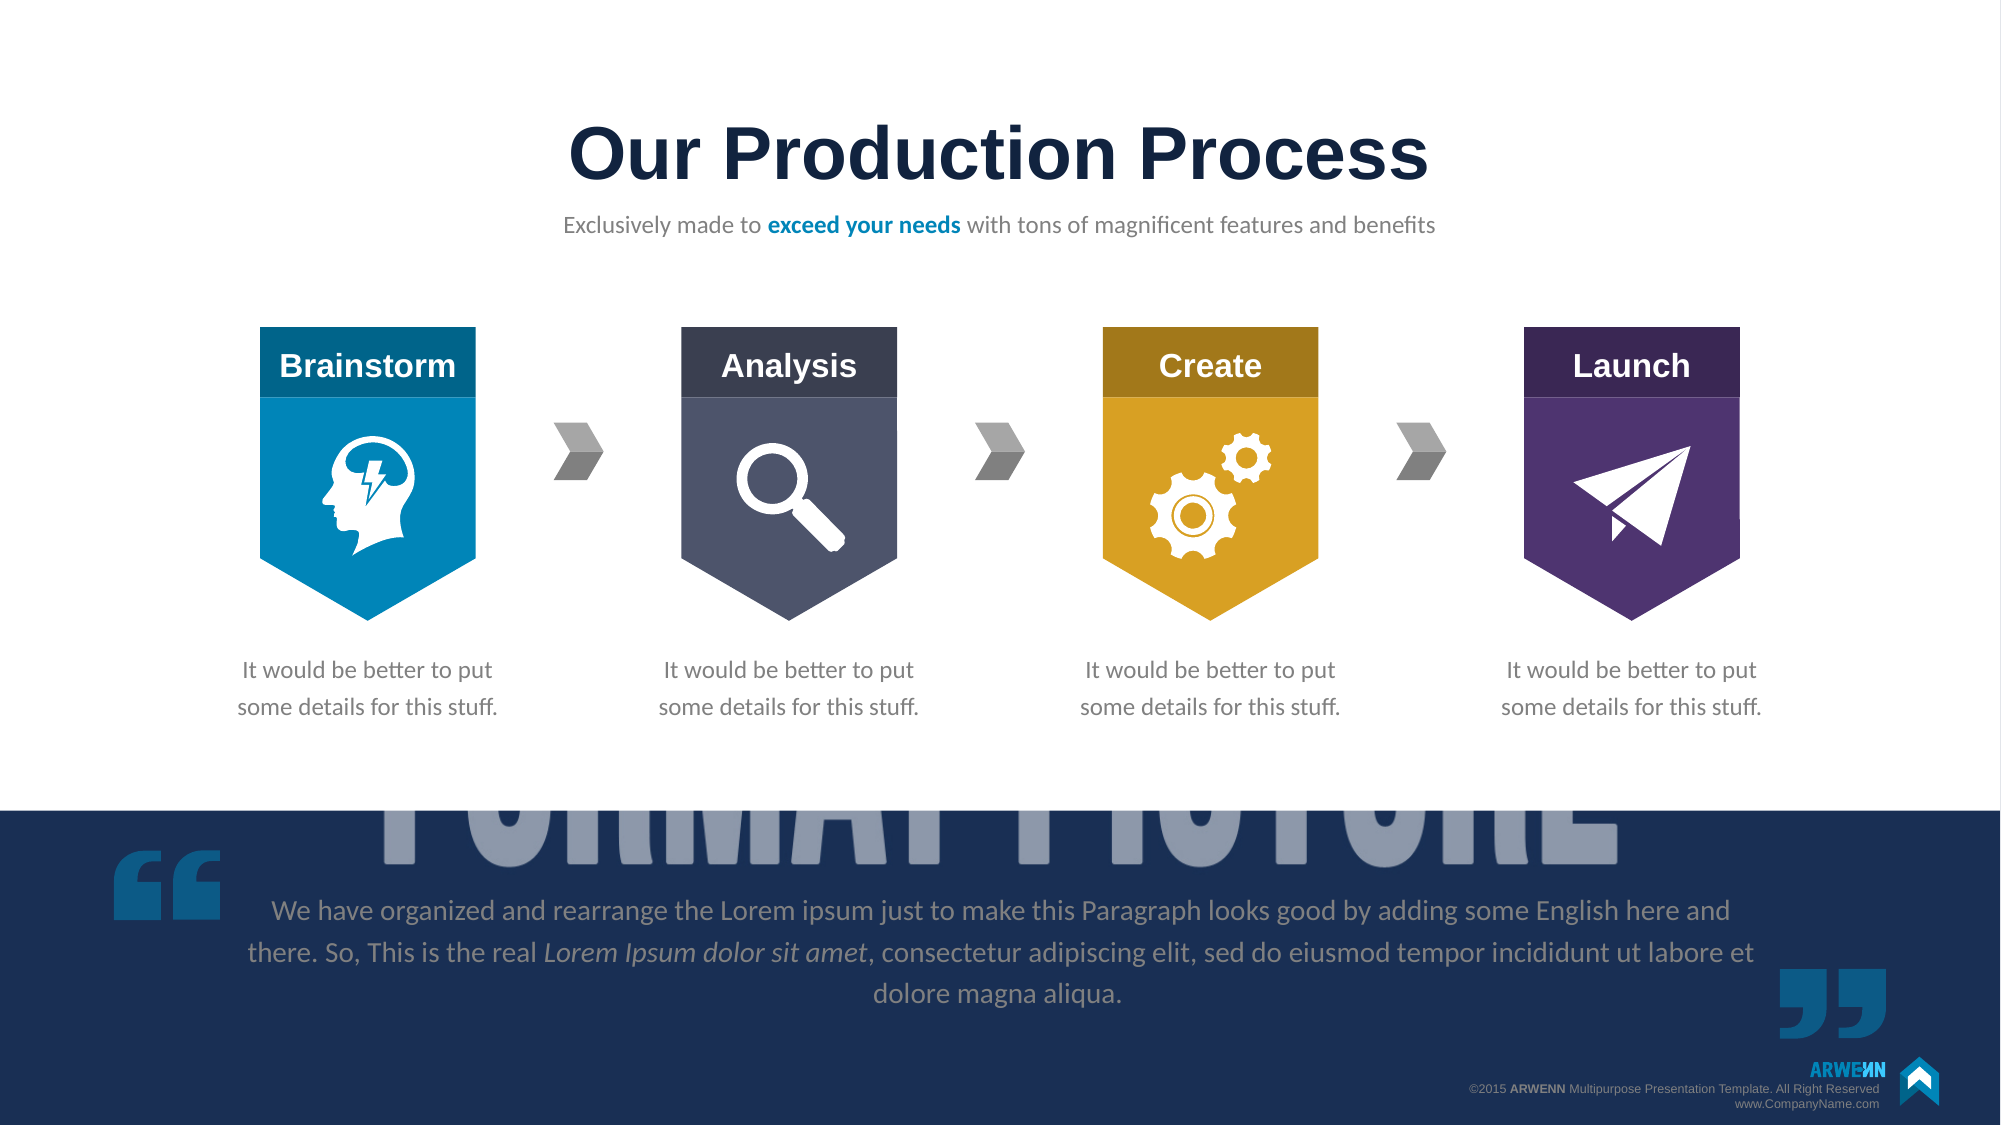

# Our Production Process
Exclusively made to exceed your needs with tons of magnificent features and benefits

Brainstorm
Analysis
Create
Launch

It would be better to put some details for this stuff.
It would be better to put some details for this stuff.
It would be better to put some details for this stuff.
It would be better to put some details for this stuff.

We have organized and rearrange the Lorem ipsum just to make this Paragraph looks good by adding some English here and there. So, This is the real Lorem Ipsum dolor sit amet, consectetur adipiscing elit, sed do eiusmod tempor incididunt ut labore et dolore magna aliqua.